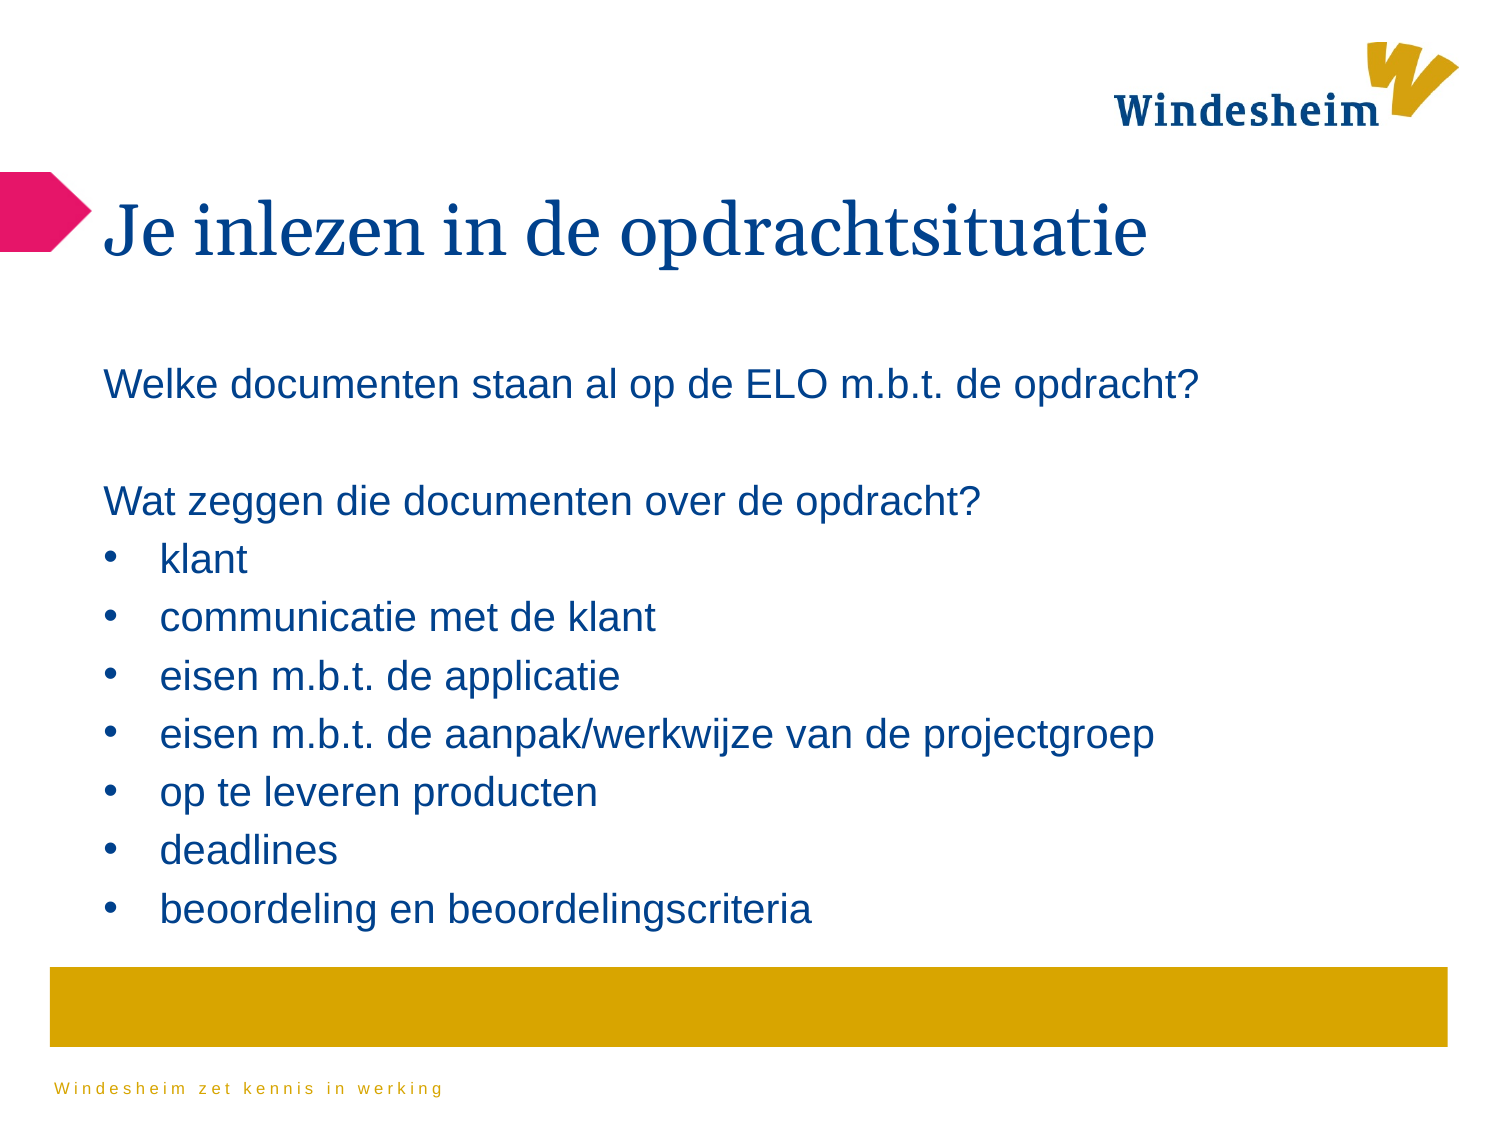

# Je inlezen in de opdrachtsituatie

Welke documenten staan al op de ELO m.b.t. de opdracht?

Wat zeggen die documenten over de opdracht?
klant
communicatie met de klant
eisen m.b.t. de applicatie
eisen m.b.t. de aanpak/werkwijze van de projectgroep
op te leveren producten
deadlines
beoordeling en beoordelingscriteria